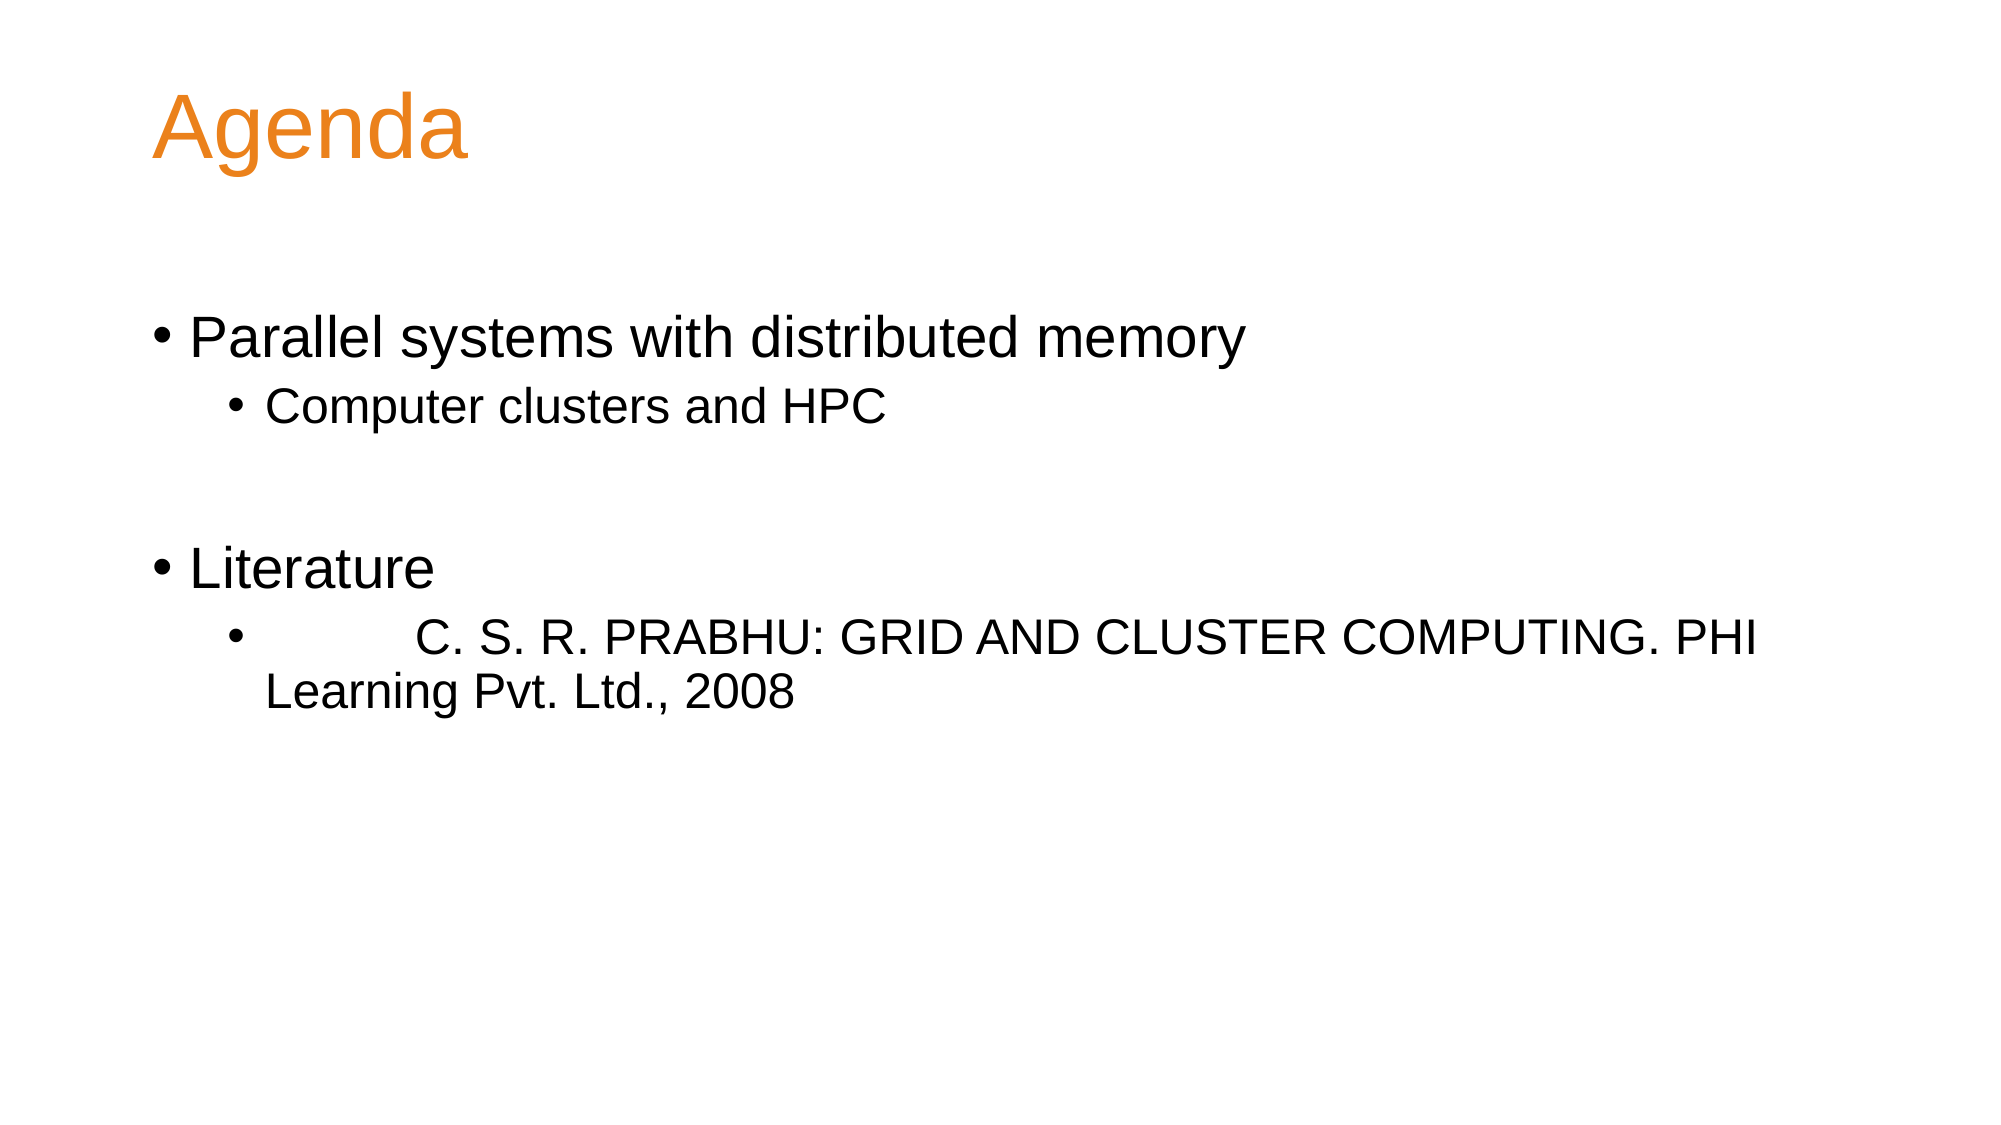

# Agenda
Parallel systems with distributed memory
Computer clusters and HPC

Literature
	C. S. R. PRABHU: GRID AND CLUSTER COMPUTING. PHI Learning Pvt. Ltd., 2008